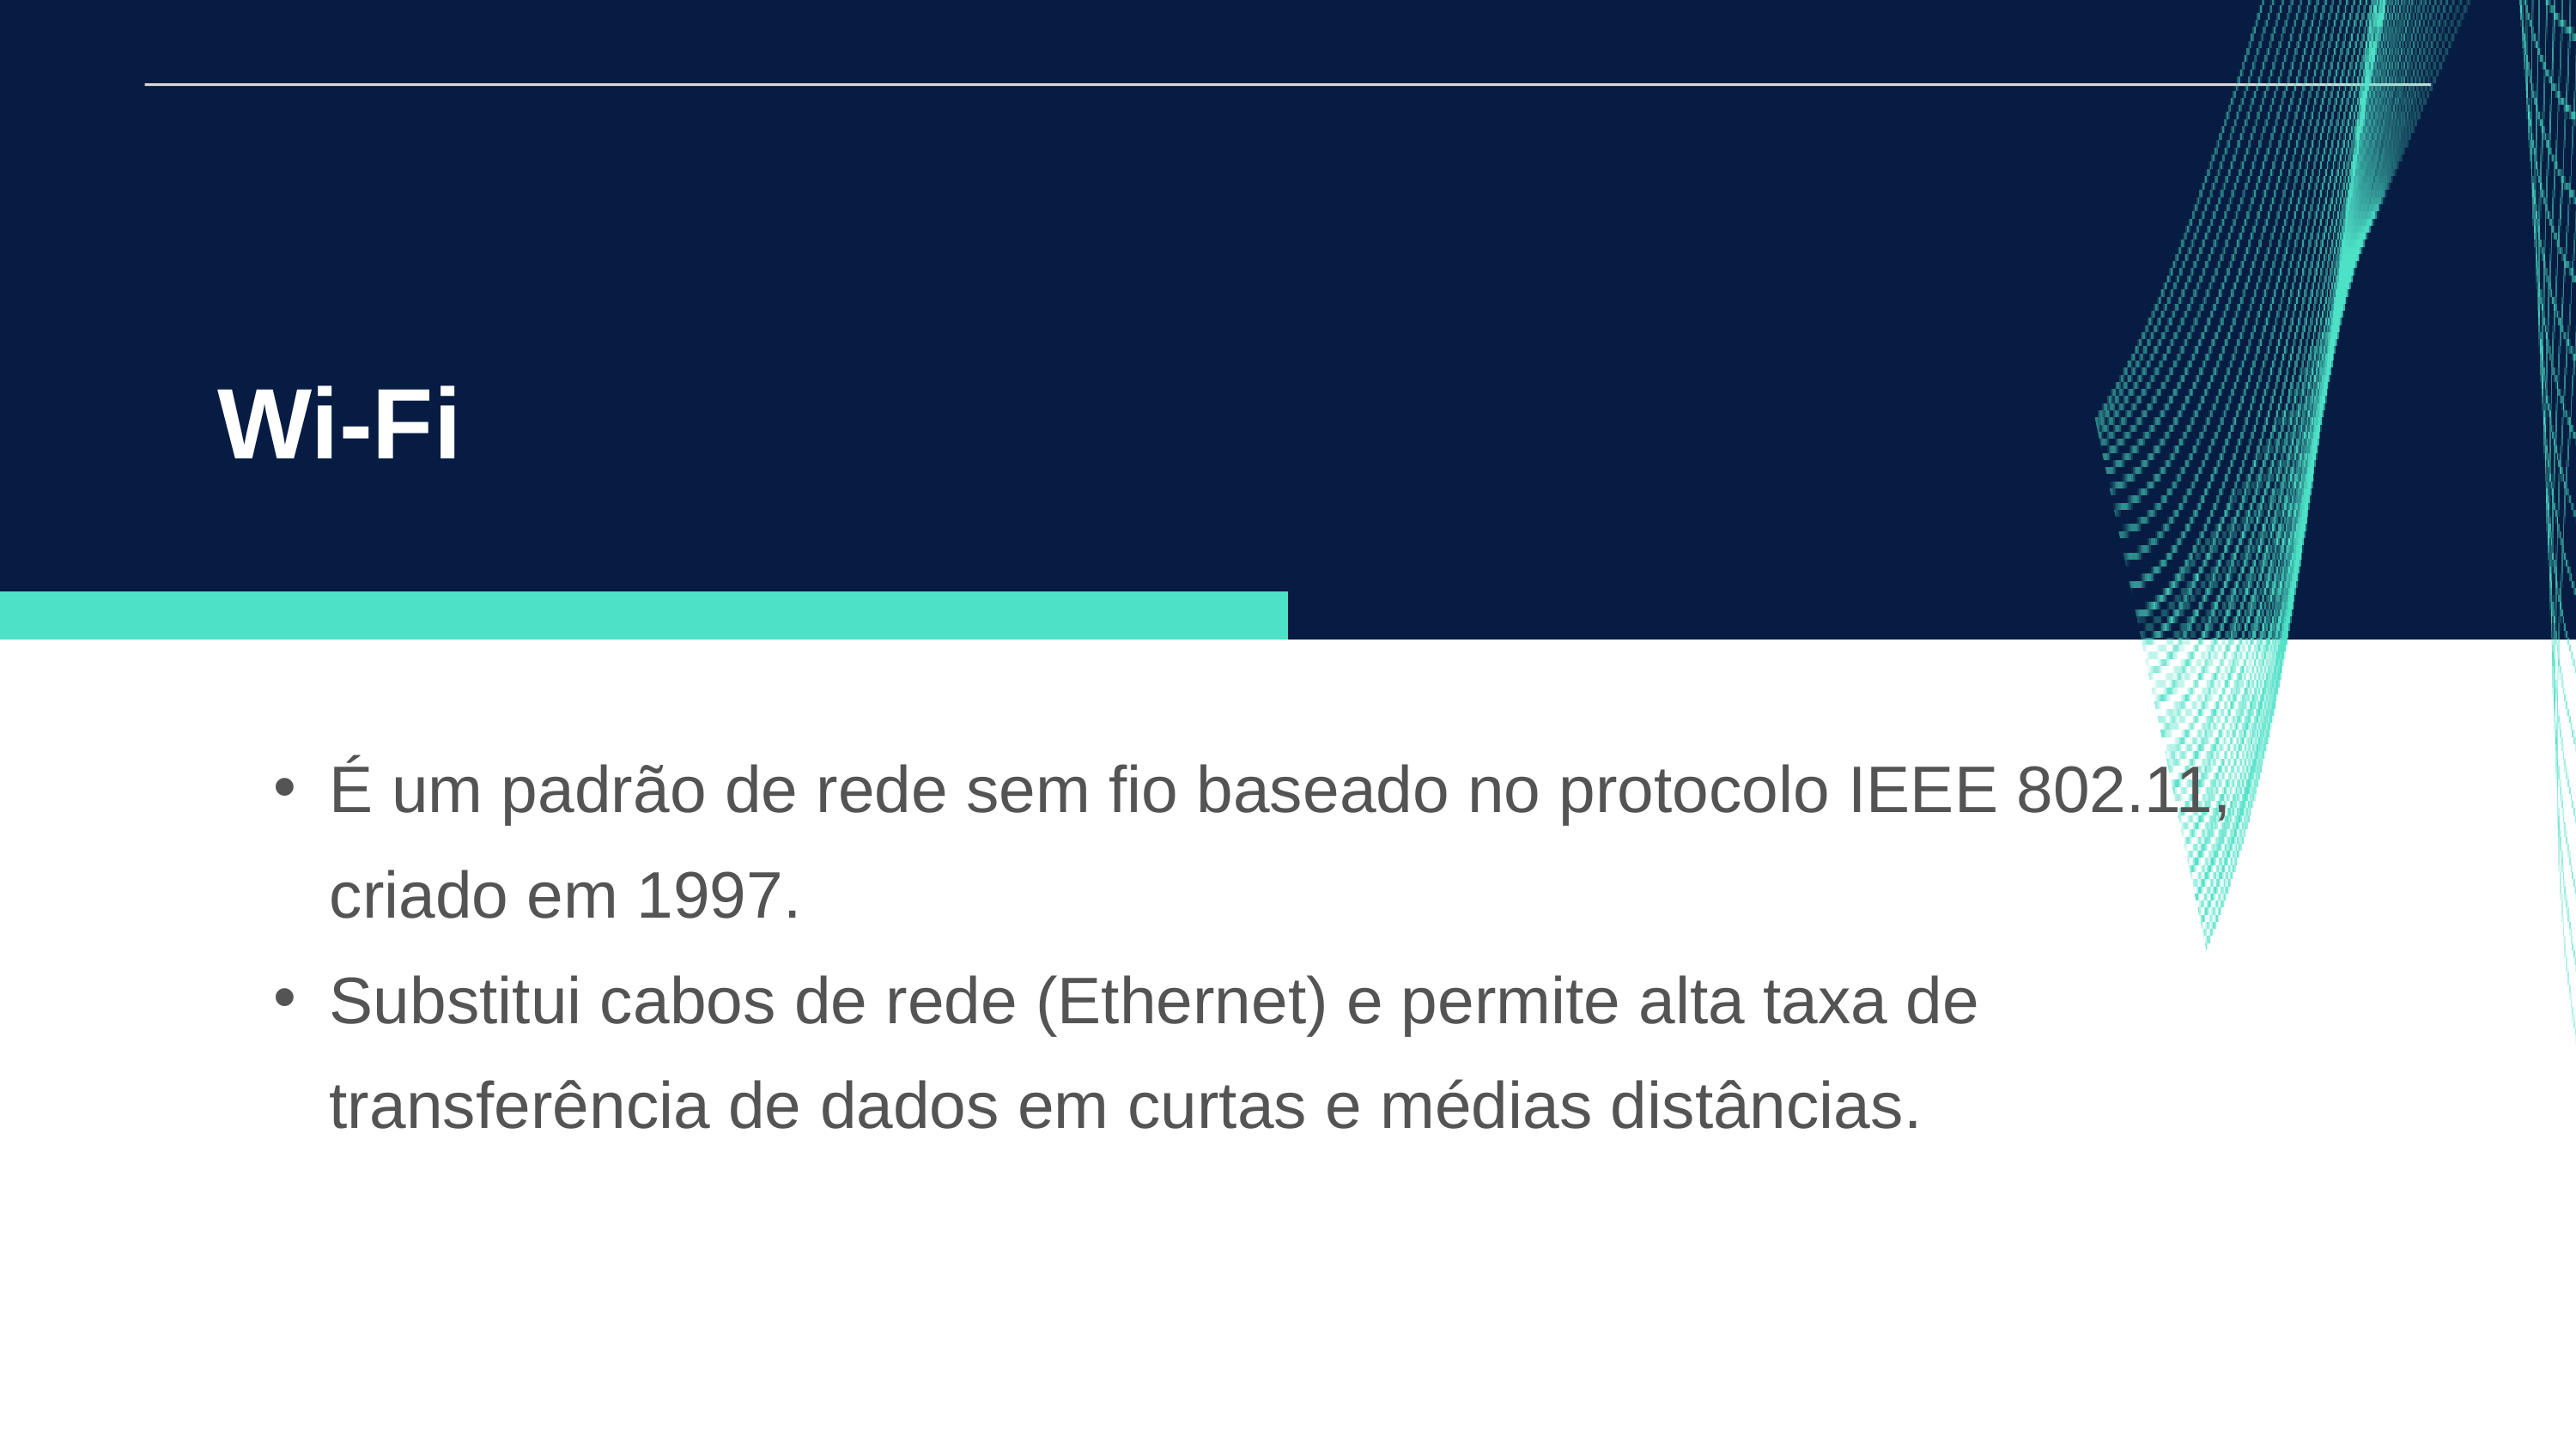

Wi-Fi

É um padrão de rede sem fio baseado no protocolo IEEE 802.11, criado em 1997.
Substitui cabos de rede (Ethernet) e permite alta taxa de transferência de dados em curtas e médias distâncias.